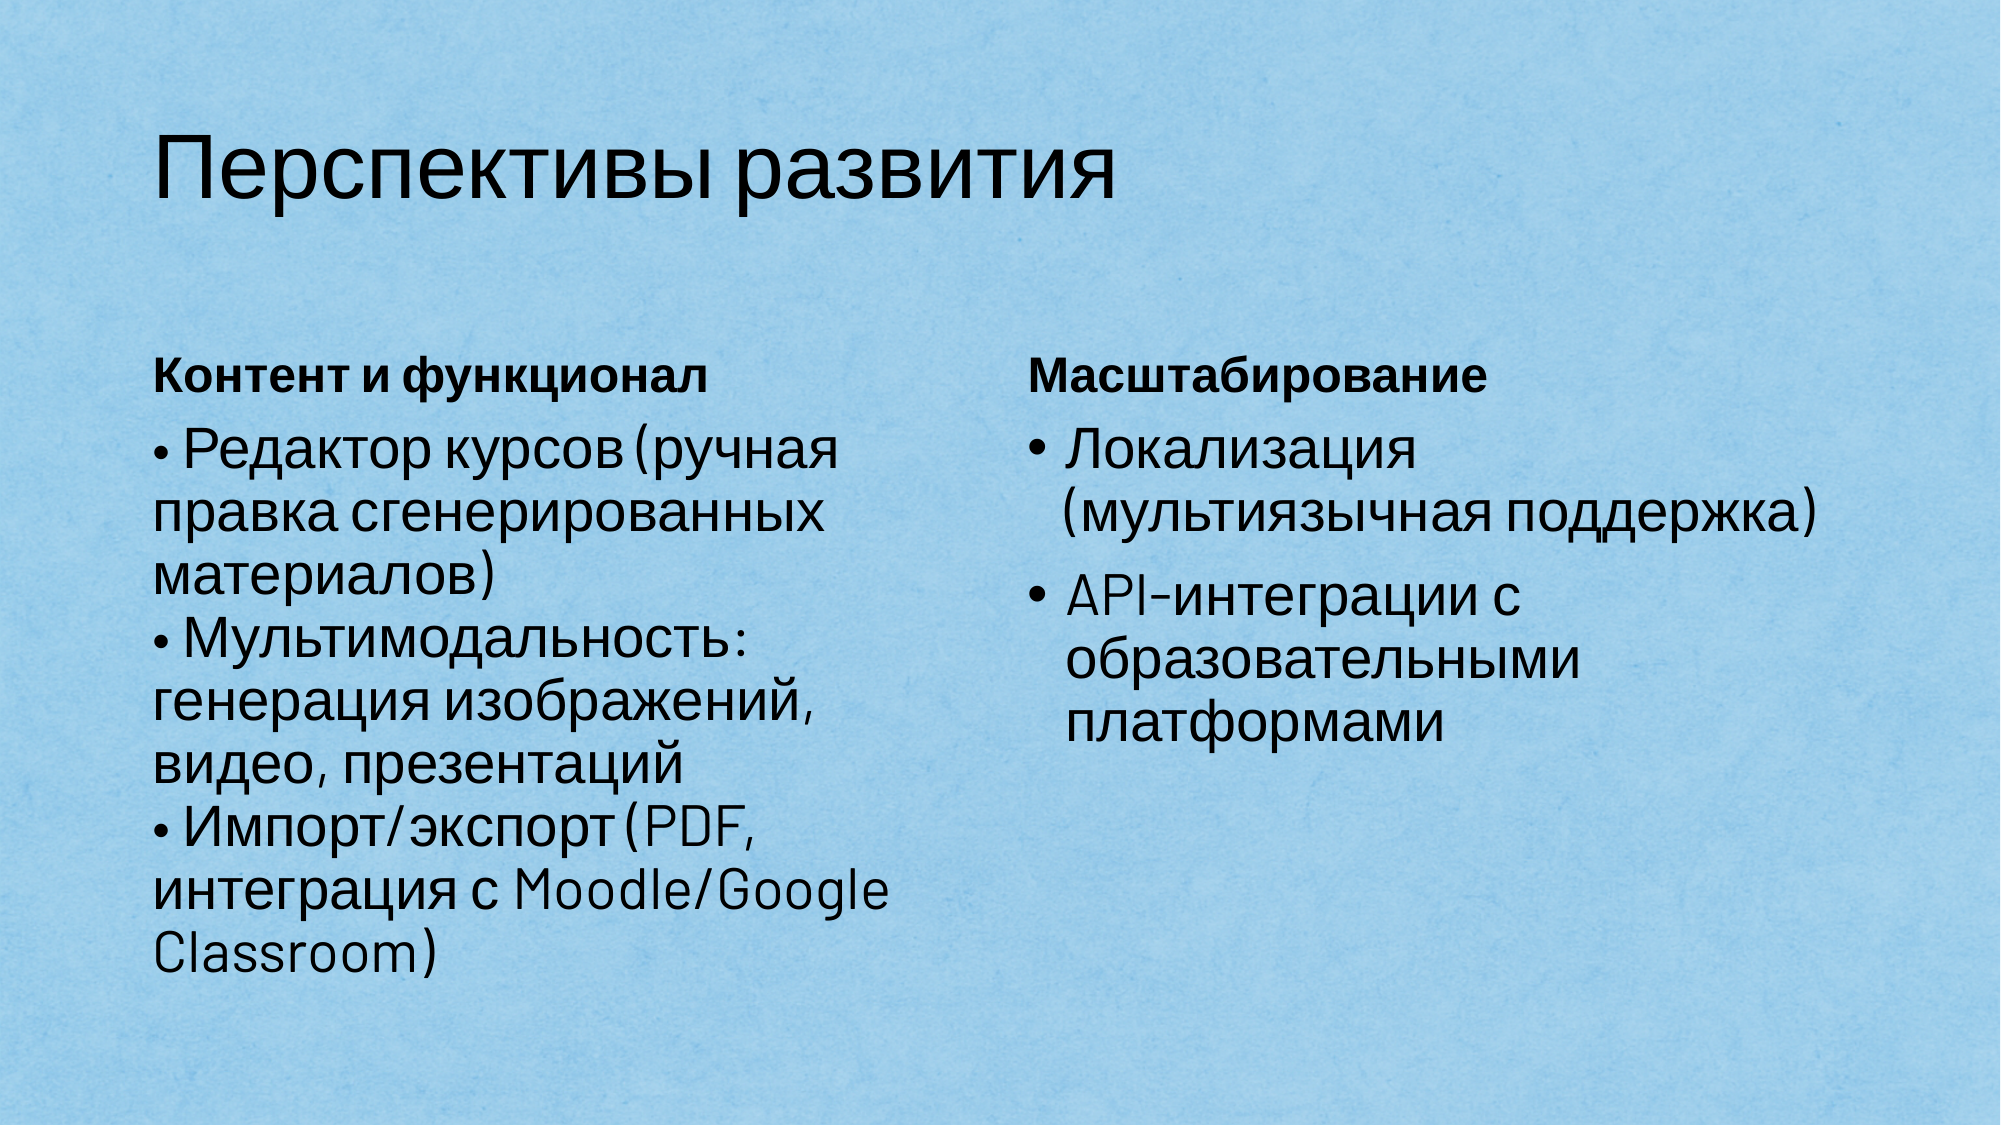

# Перспективы развития
Контент и функционал
Масштабирование
• Редактор курсов (ручная правка сгенерированных материалов)
• Мультимодальность: генерация изображений, видео, презентаций
• Импорт/экспорт (PDF, интеграция с Moodle/Google Classroom)
Локализация (мультиязычная поддержка)
API-интеграции с образовательными платформами